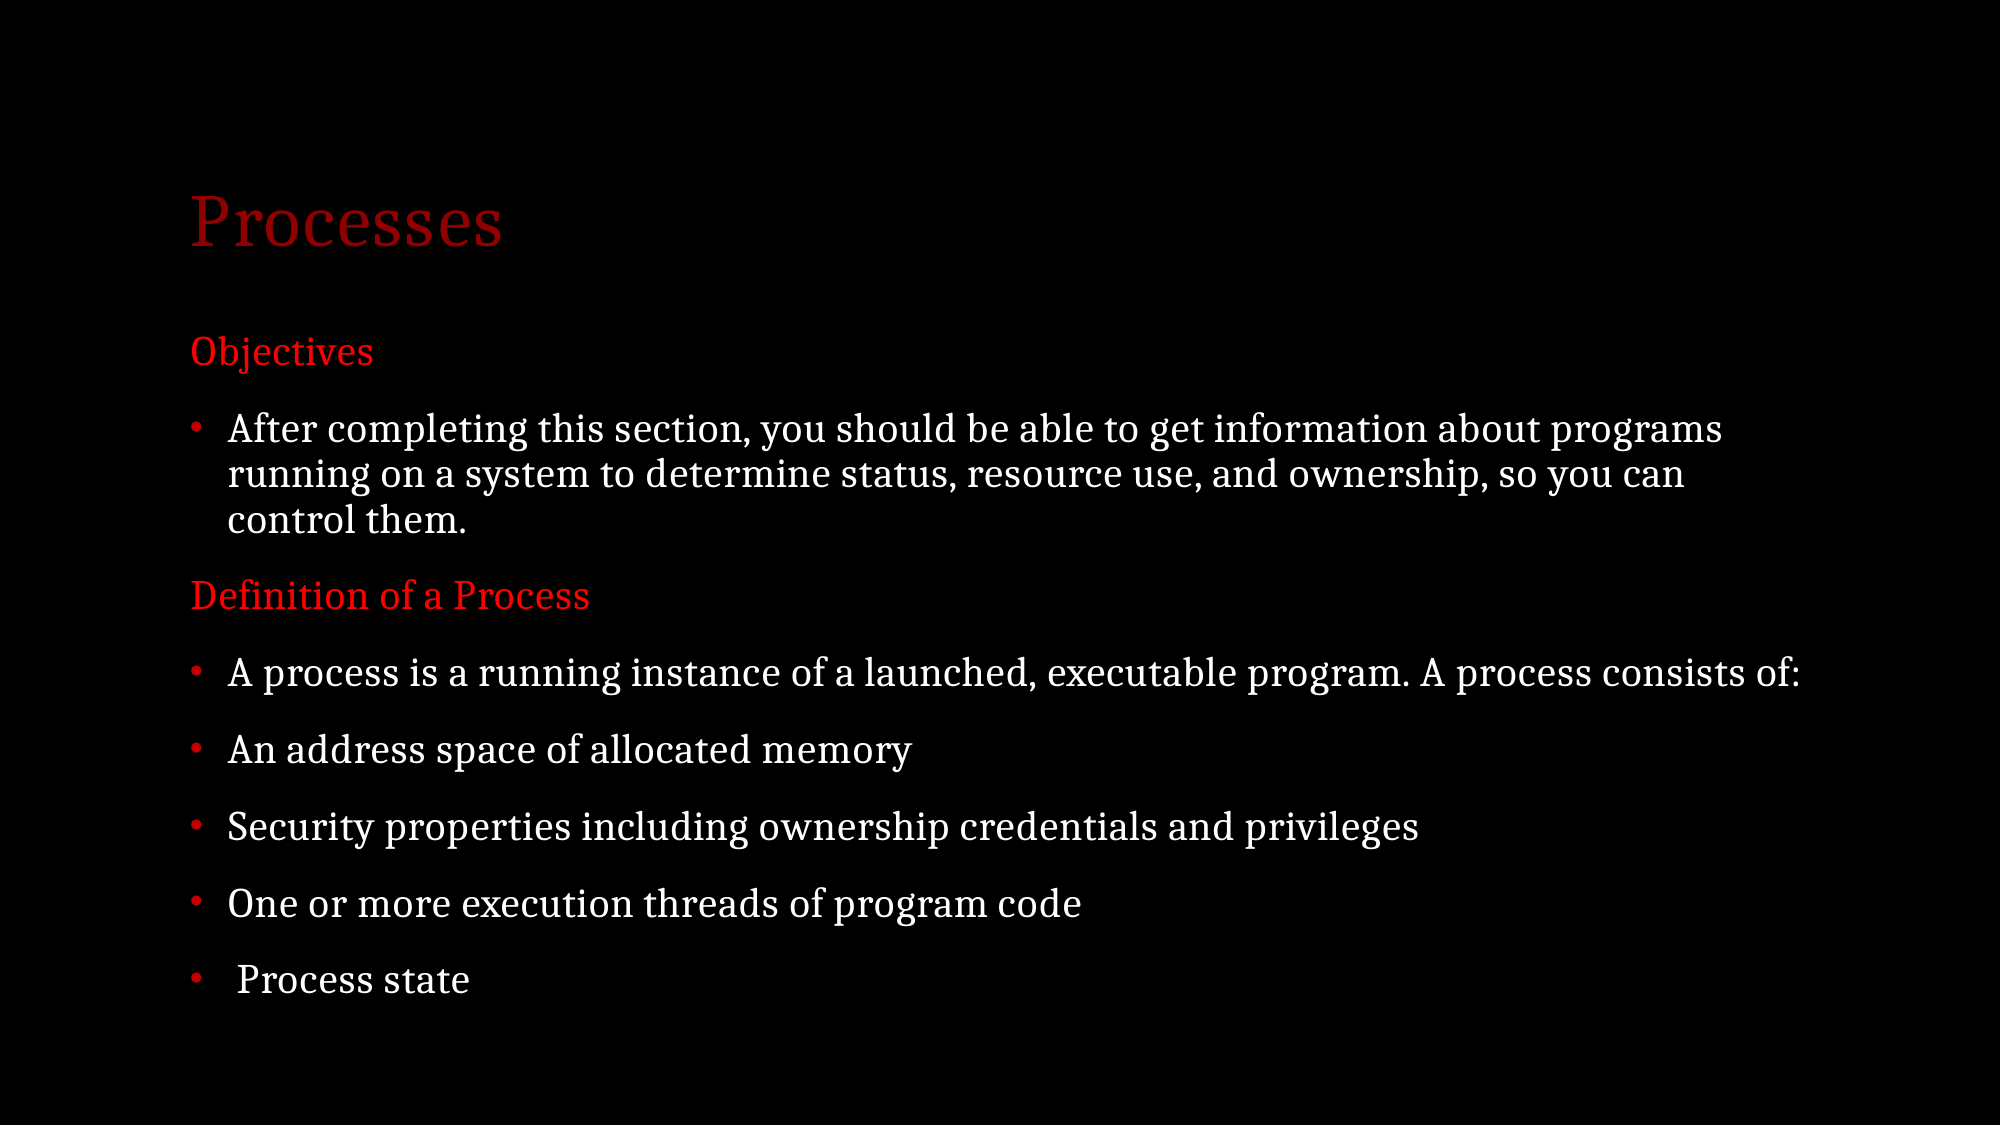

# Processes
Objectives
After completing this section, you should be able to get information about programs running on a system to determine status, resource use, and ownership, so you can control them.
Definition of a Process
A process is a running instance of a launched, executable program. A process consists of:
An address space of allocated memory
Security properties including ownership credentials and privileges
One or more execution threads of program code
 Process state